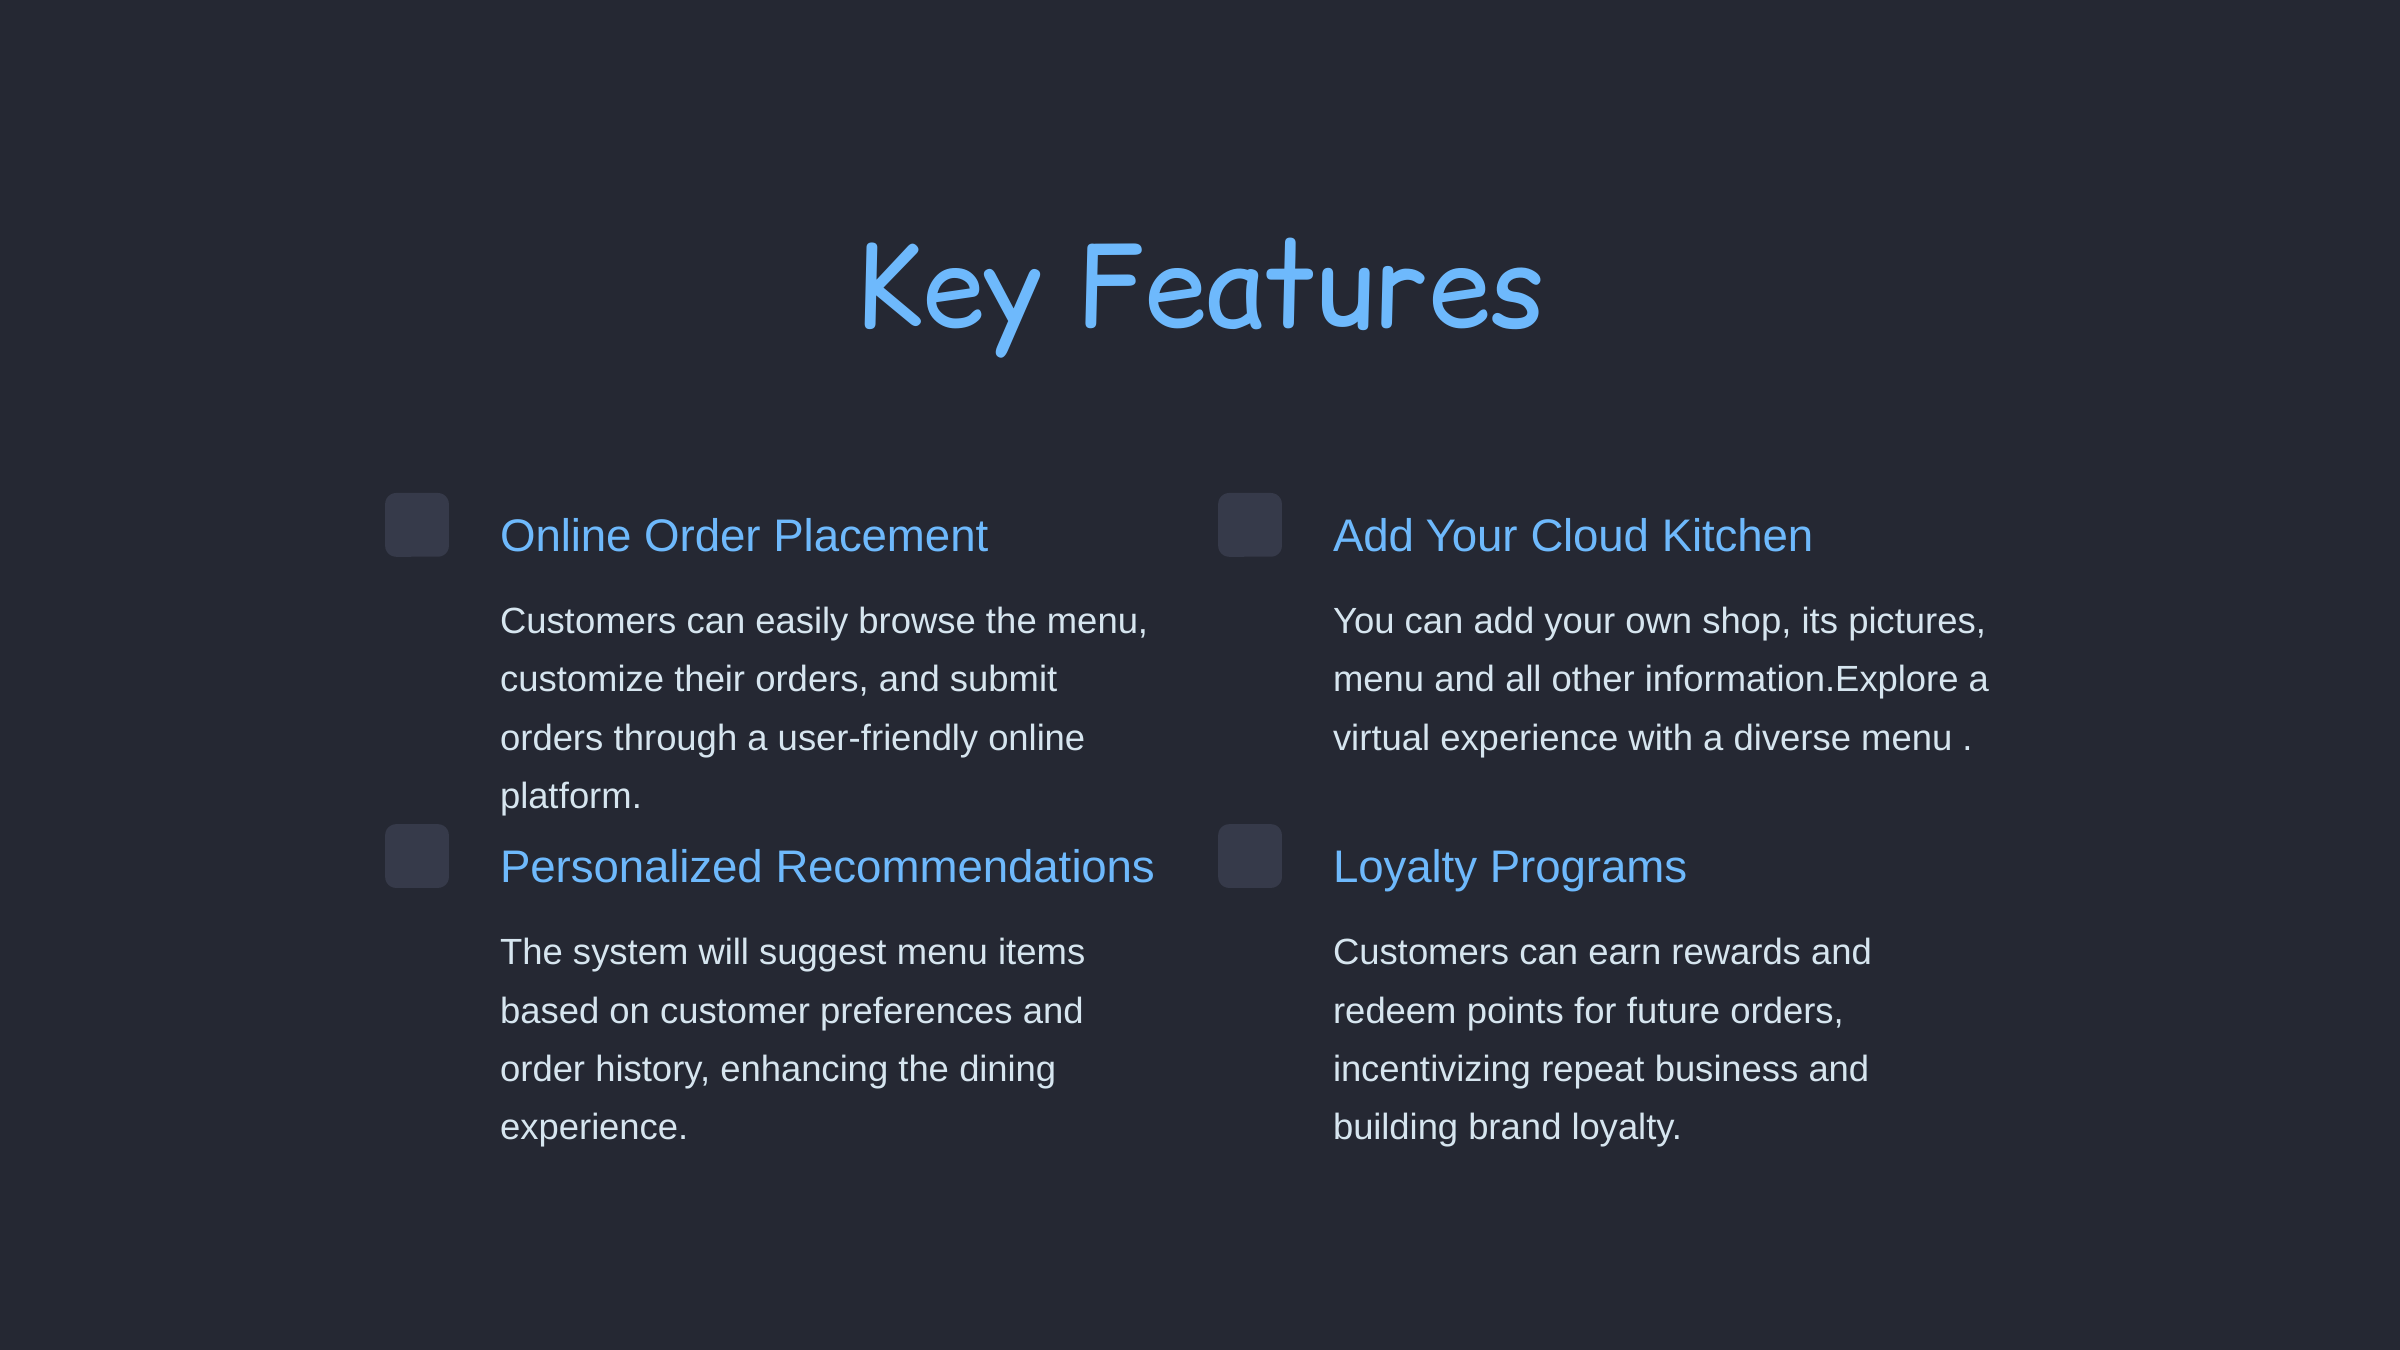

Key Features

Online Order Placement
Add Your Cloud Kitchen
Customers can easily browse the menu, customize their orders, and submit orders through a user-friendly online platform.
You can add your own shop, its pictures, menu and all other information.Explore a virtual experience with a diverse menu .

Personalized Recommendations
Loyalty Programs
The system will suggest menu items based on customer preferences and order history, enhancing the dining experience.
Customers can earn rewards and redeem points for future orders, incentivizing repeat business and building brand loyalty.